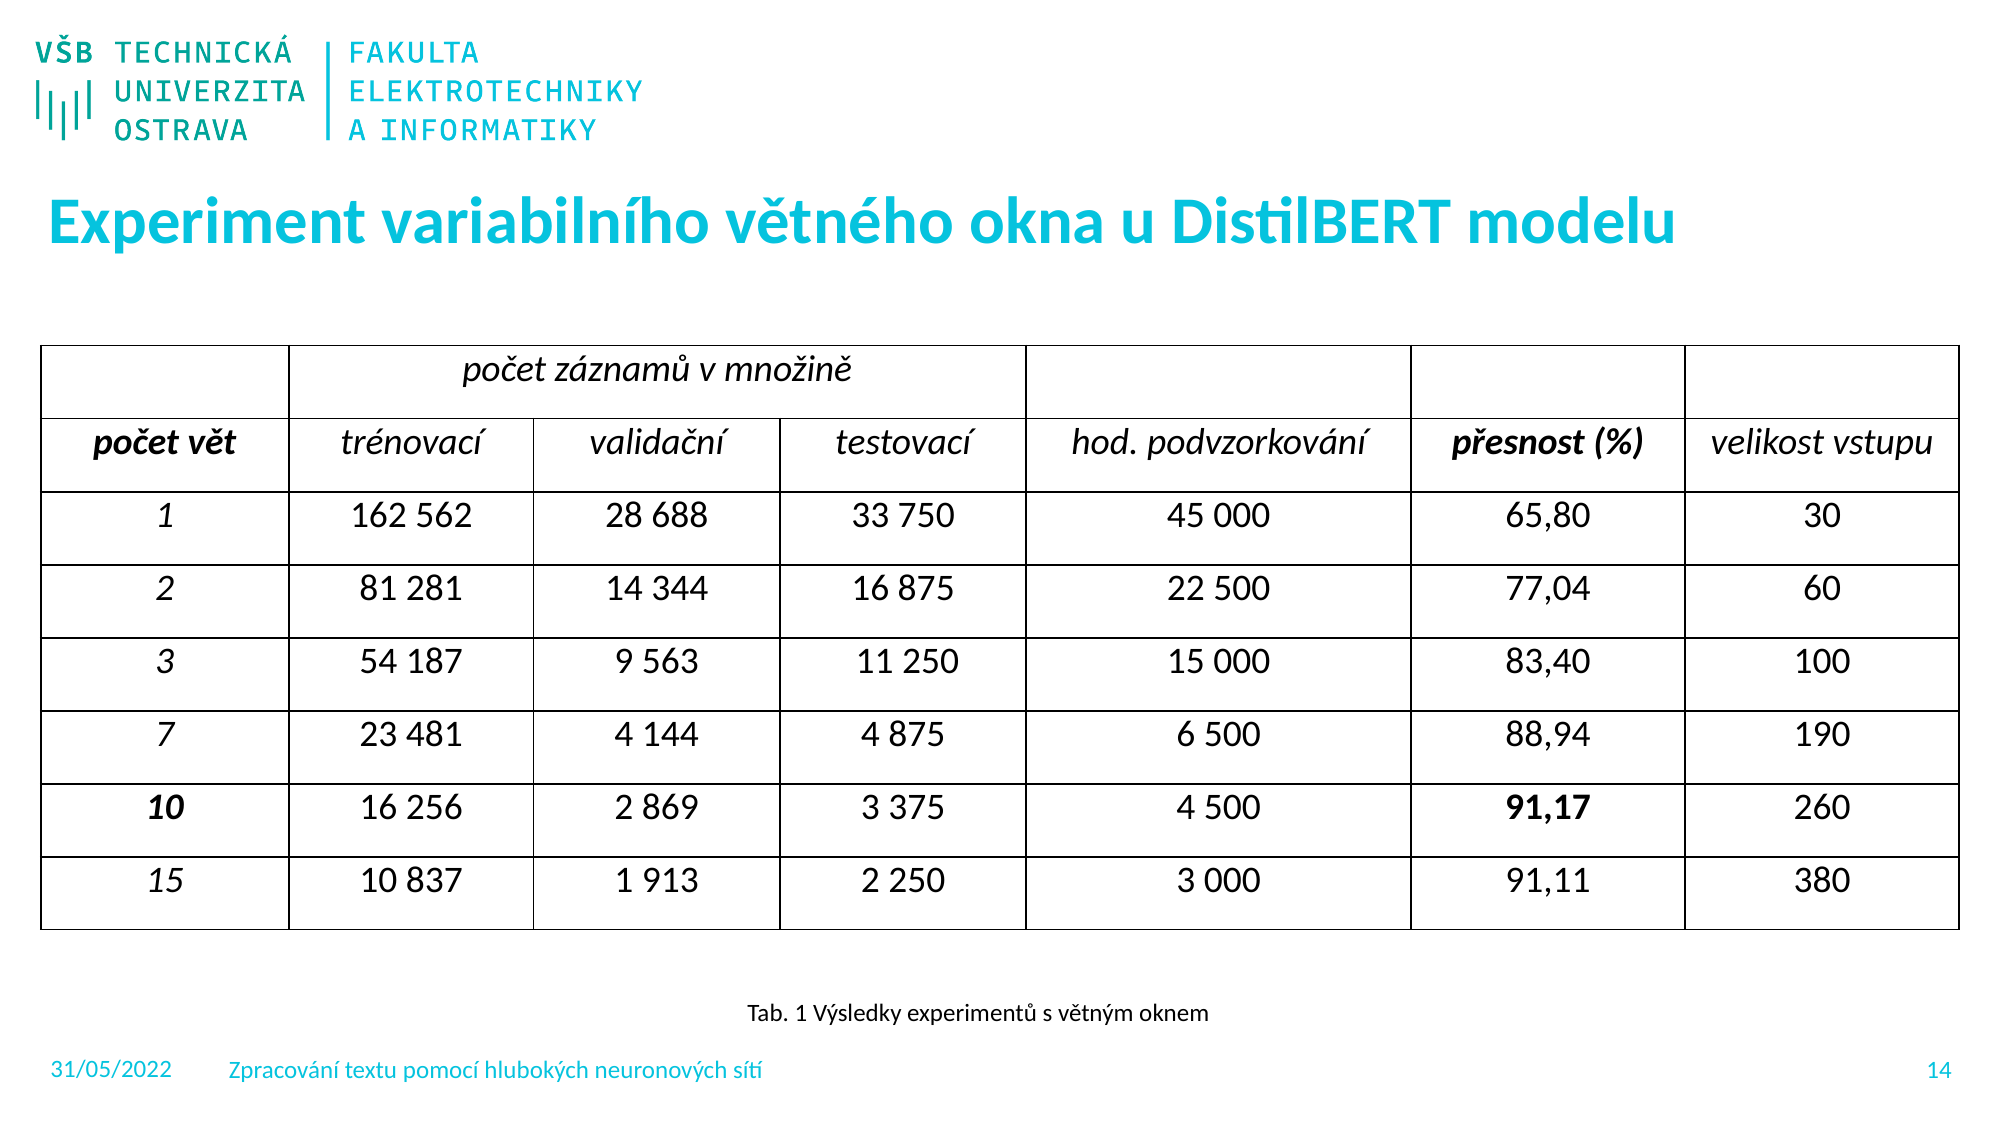

Experiment variabilního větného okna u DistilBERT modelu

|  | počet záznamů v množině |  |  |  |  |  |
| --- | --- | --- | --- | --- | --- | --- |
| počet vět | trénovací | validační | testovací | hod. podvzorkování | přesnost (%) | velikost vstupu |
| 1 | 162 562 | 28 688 | 33 750 | 45 000 | 65,80 | 30 |
| 2 | 81 281 | 14 344 | 16 875 | 22 500 | 77,04 | 60 |
| 3 | 54 187 | 9 563 | 11 250 | 15 000 | 83,40 | 100 |
| 7 | 23 481 | 4 144 | 4 875 | 6 500 | 88,94 | 190 |
| 10 | 16 256 | 2 869 | 3 375 | 4 500 | 91,17 | 260 |
| 15 | 10 837 | 1 913 | 2 250 | 3 000 | 91,11 | 380 |
Tab. 1 Výsledky experimentů s větným oknem
31/05/2022
14
Zpracování textu pomocí hlubokých neuronových sítí